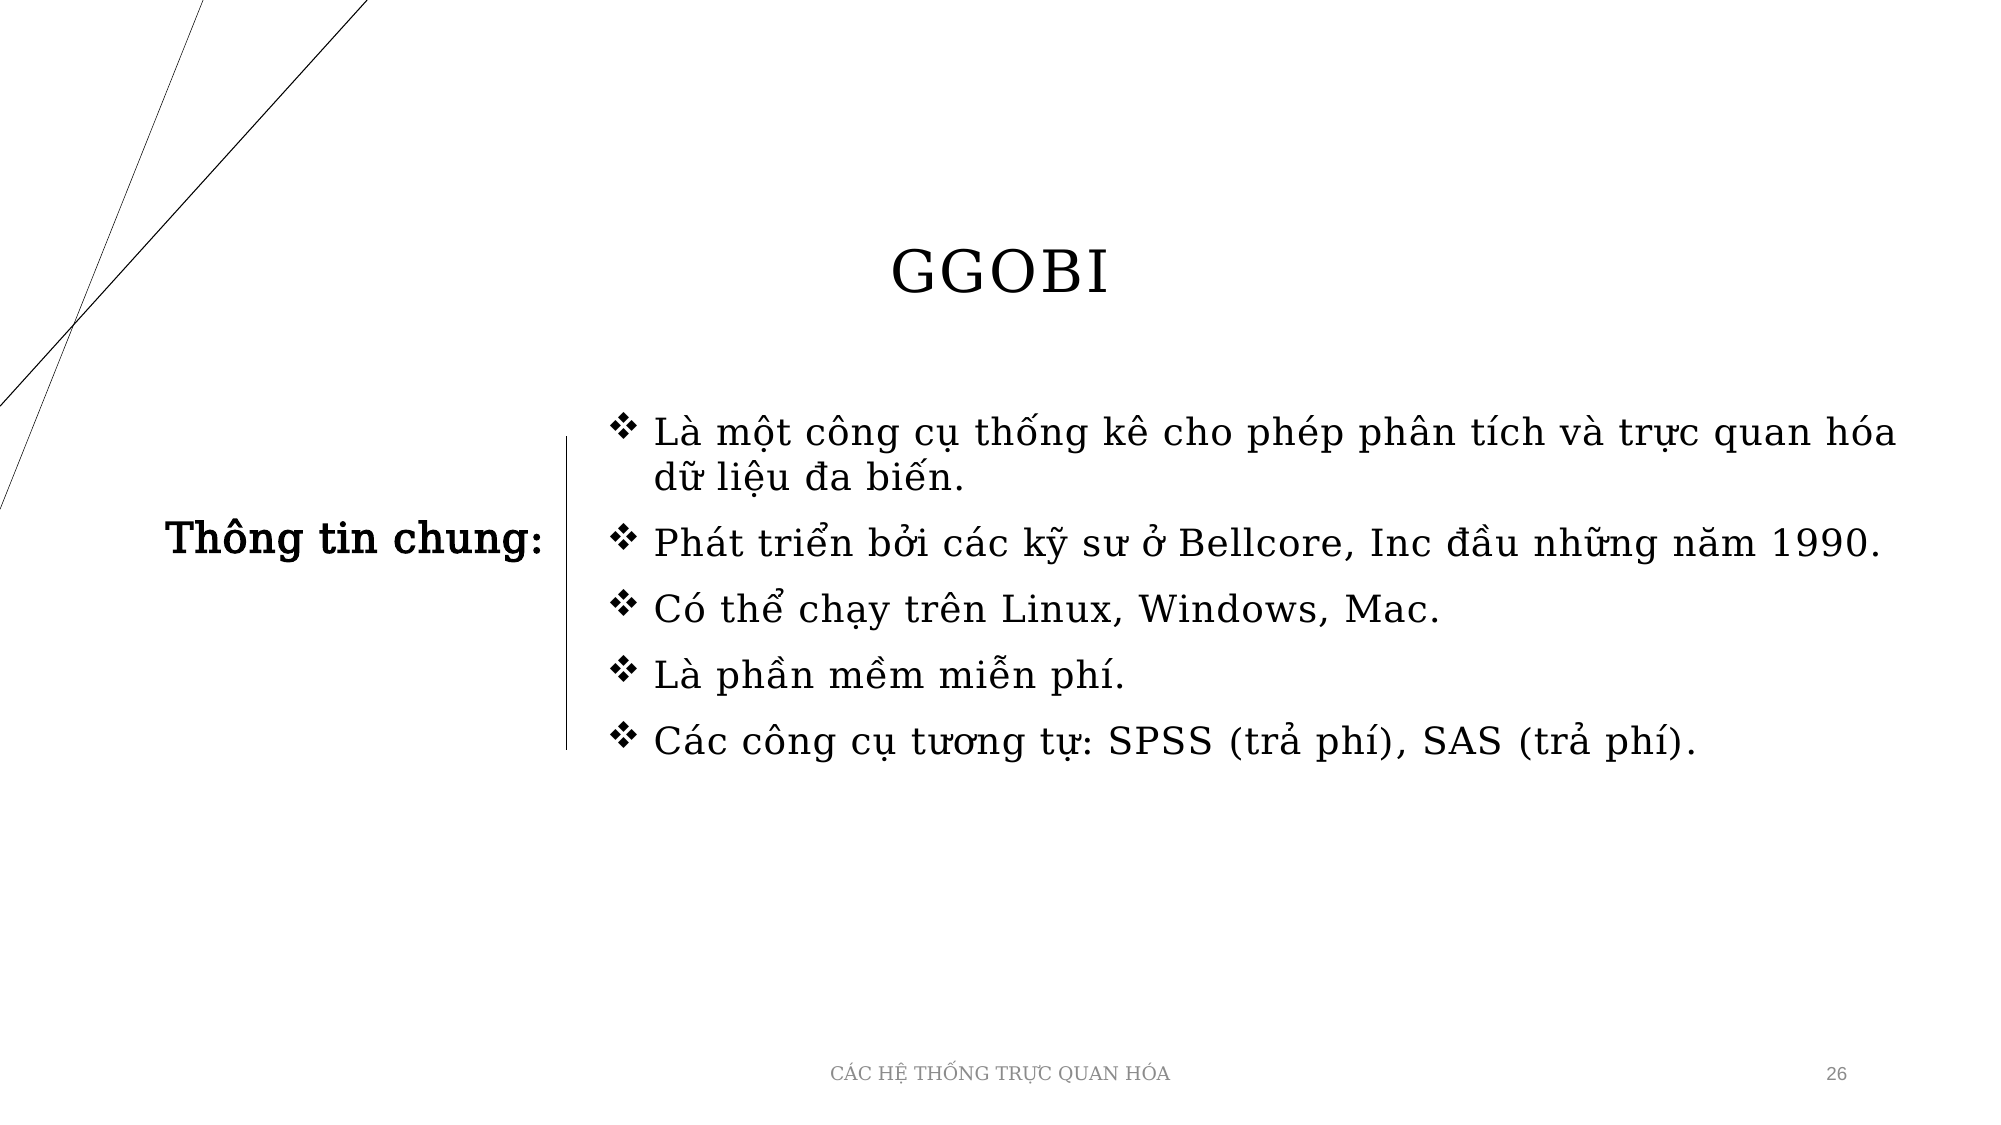

# ggobi
Là một công cụ thống kê cho phép phân tích và trực quan hóa dữ liệu đa biến.
Phát triển bởi các kỹ sư ở Bellcore, Inc đầu những năm 1990.
Có thể chạy trên Linux, Windows, Mac.
Là phần mềm miễn phí.
Các công cụ tương tự: SPSS (trả phí), SAS (trả phí).
Thông tin chung:
CÁC HỆ THỐNG TRỰC QUAN HÓA
26